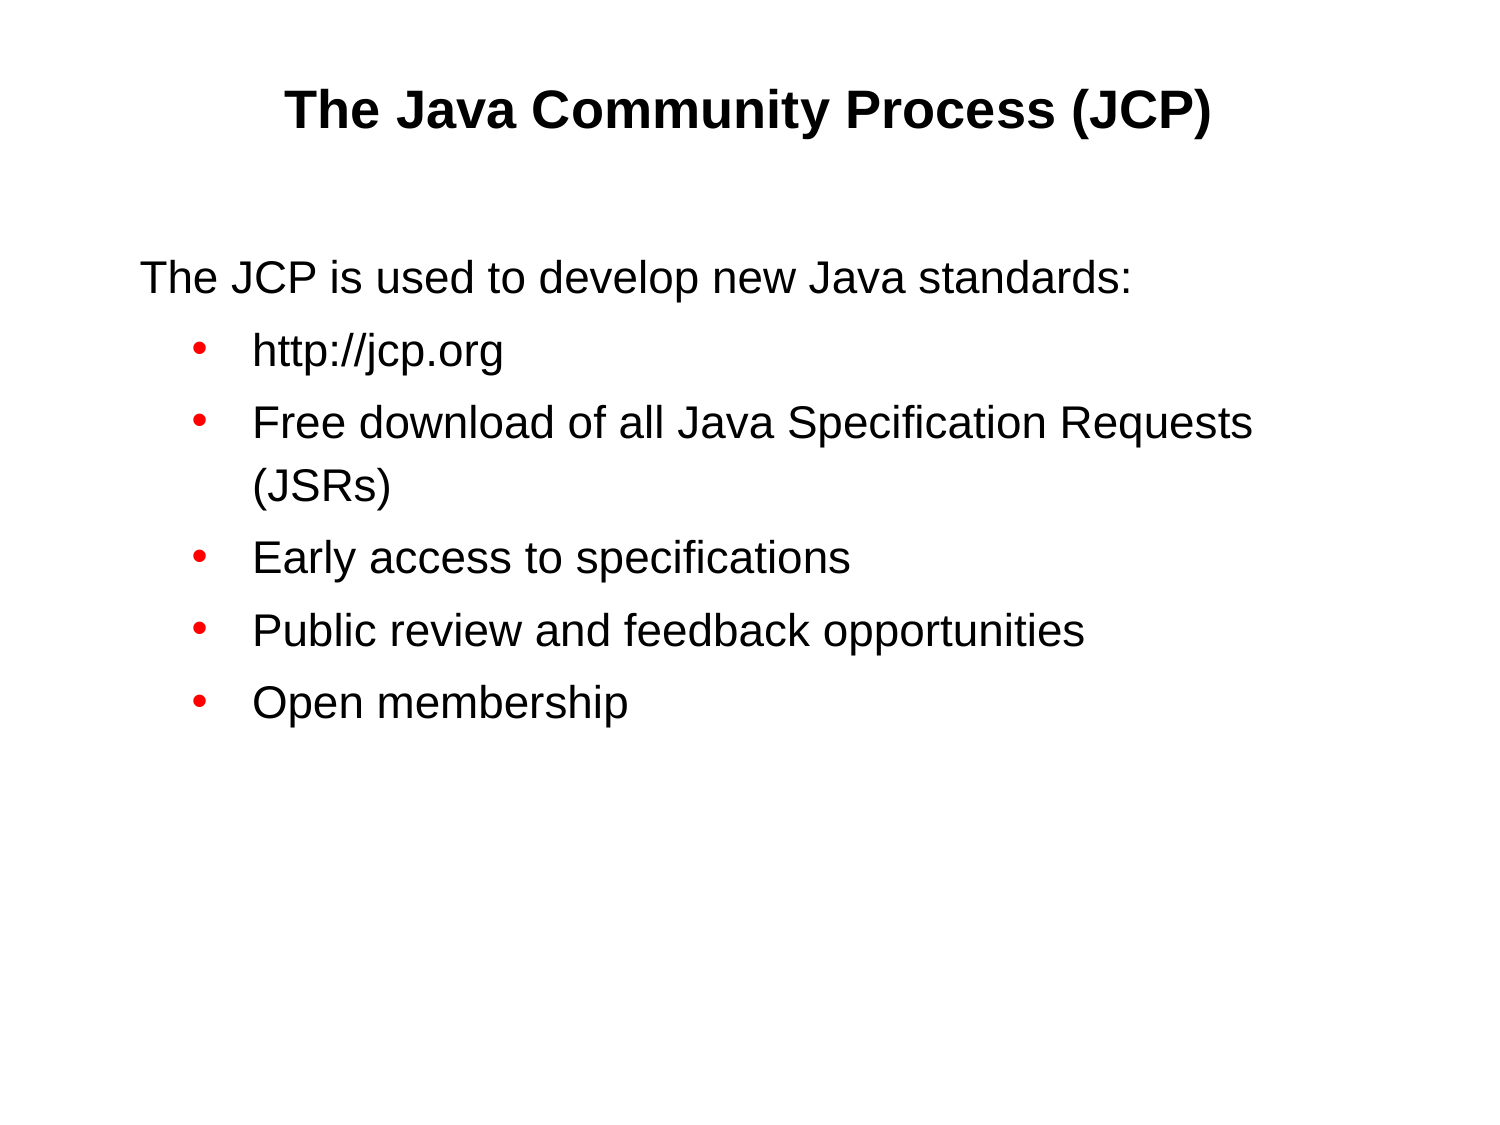

# The Java Community Process (JCP)
The JCP is used to develop new Java standards:
http://jcp.org
Free download of all Java Specification Requests (JSRs)
Early access to specifications
Public review and feedback opportunities
Open membership